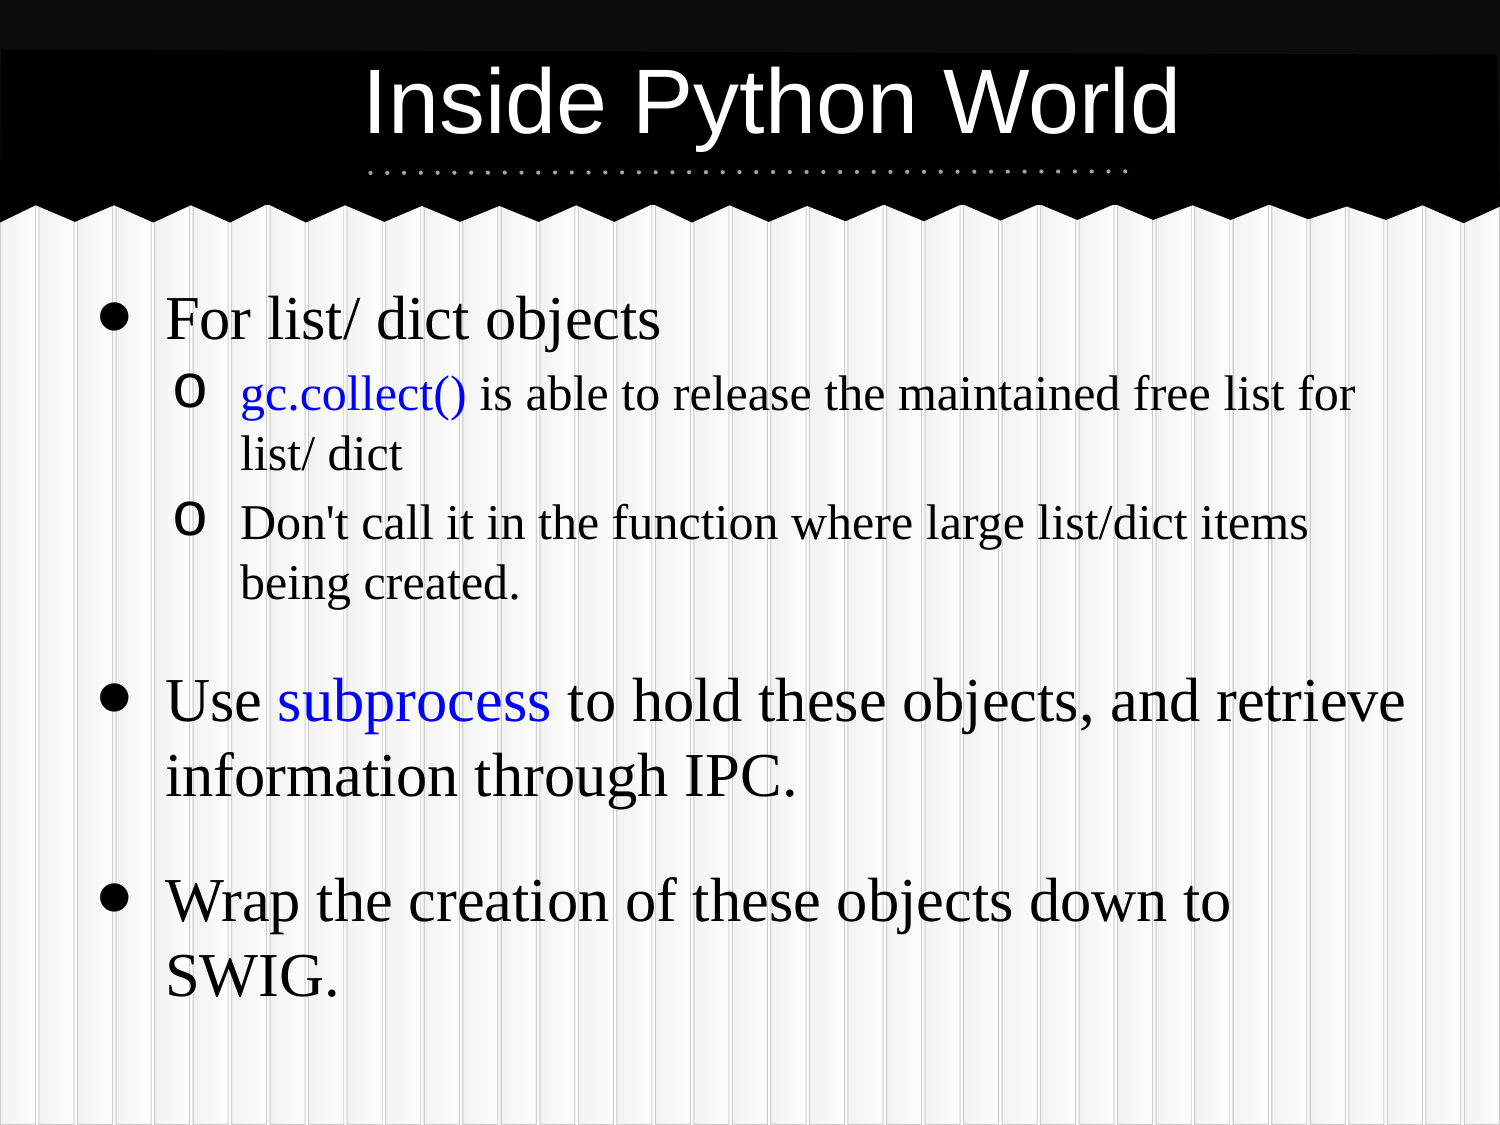

# Inside Python World
For list/ dict objects
gc.collect() is able to release the maintained free list for list/ dict
Don't call it in the function where large list/dict items being created.

Use subprocess to hold these objects, and retrieve information through IPC.

Wrap the creation of these objects down to SWIG.